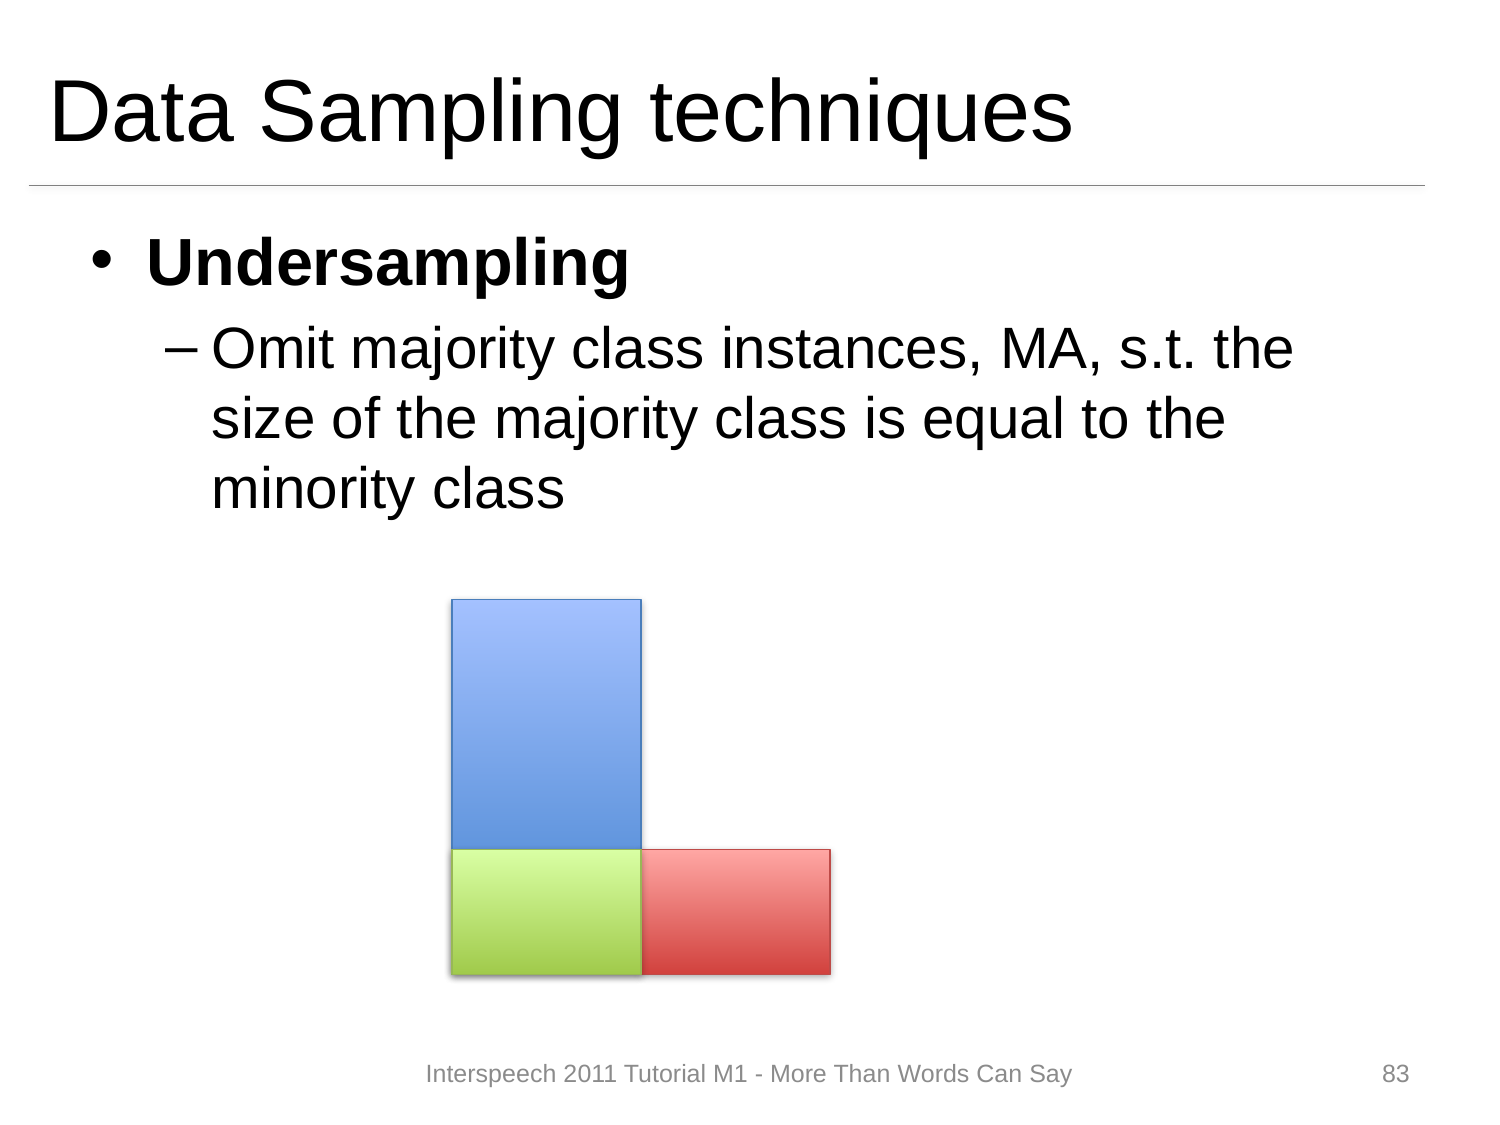

# Data Sampling techniques
Undersampling
Omit majority class instances, MA, s.t. the size of the majority class is equal to the minority class

Interspeech 2011 Tutorial M1 - More Than Words Can Say
83